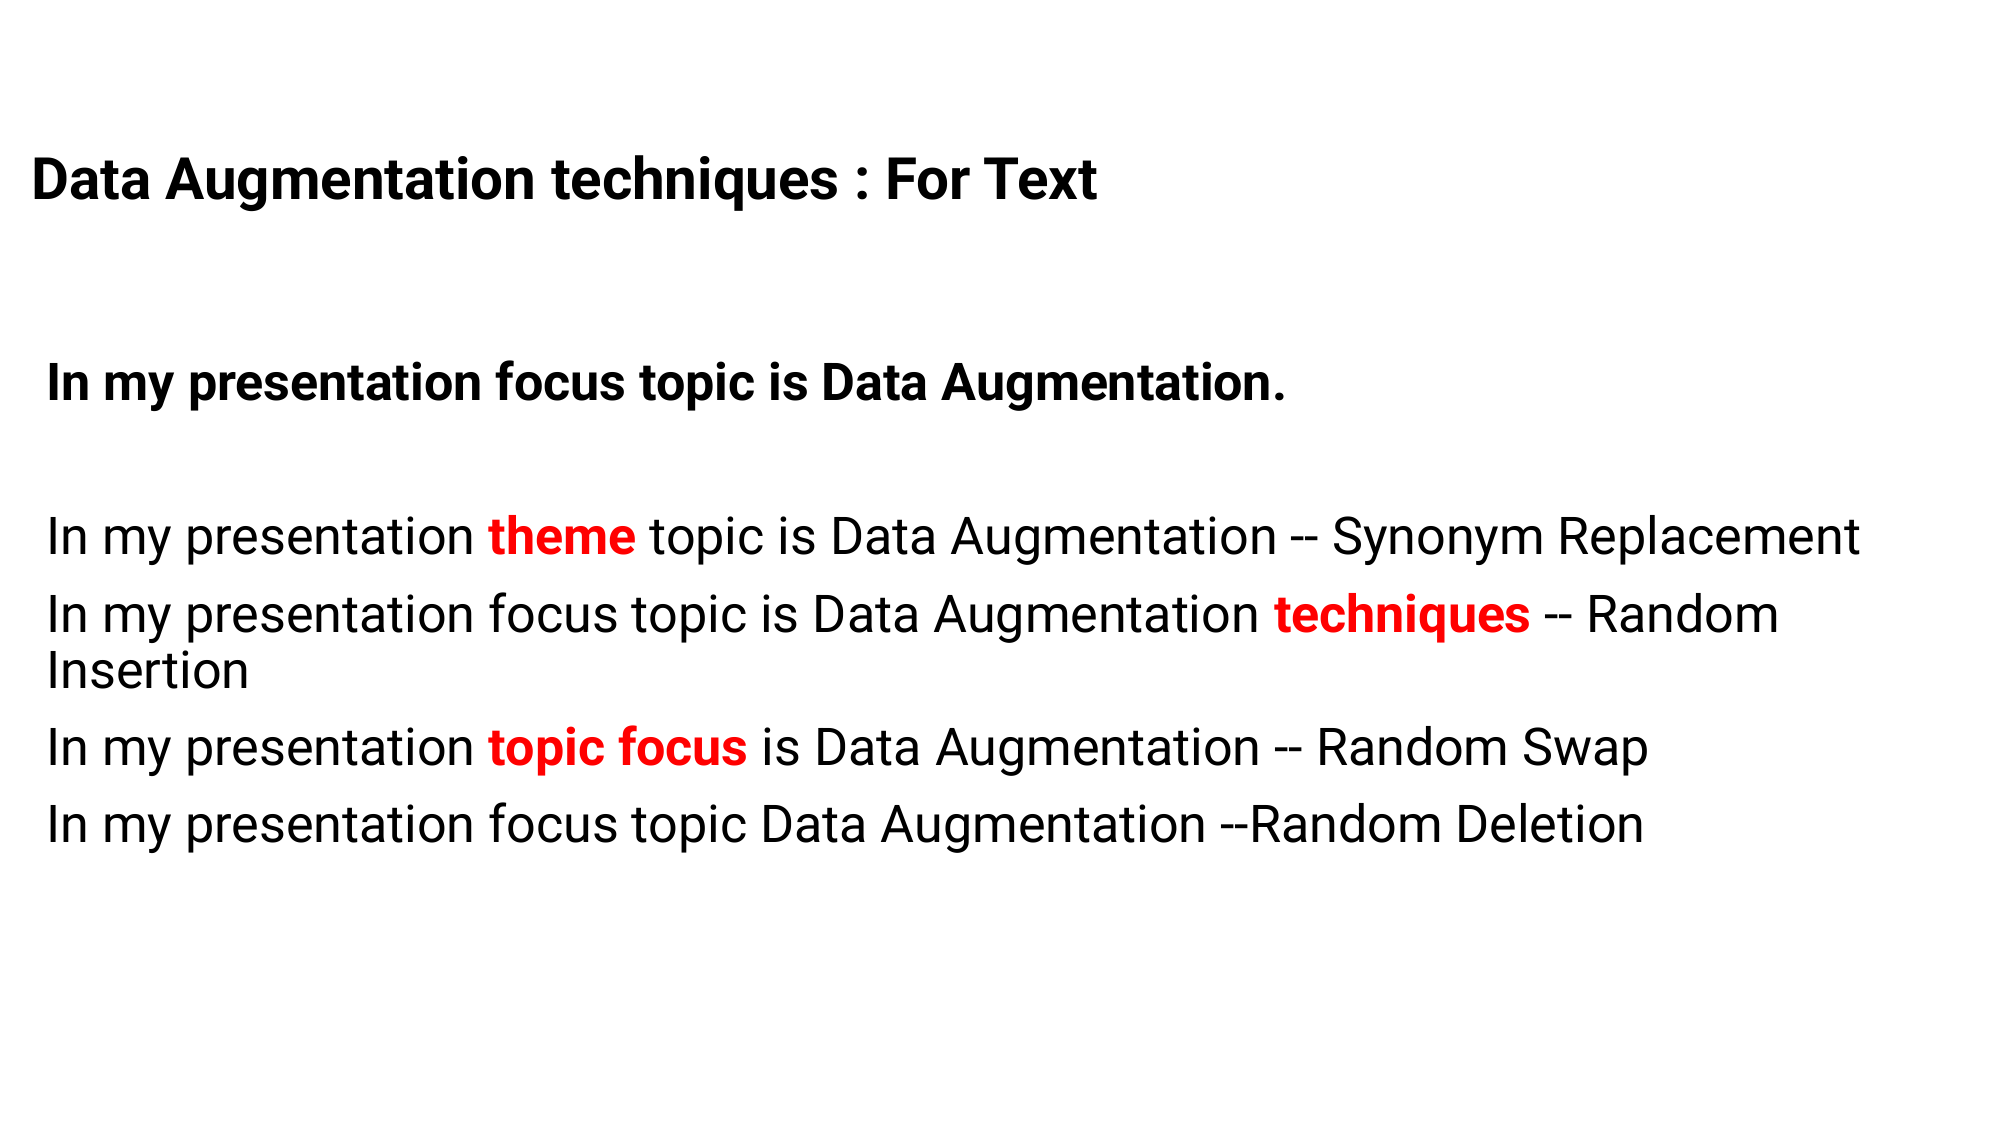

# SEMINAR WEB ENGINEERING (WS 2020/2021) DATA AUGMENTATION

Data Augmentation techniques : For Text

In my presentation focus topic is Data Augmentation.

In my presentation theme topic is Data Augmentation -- Synonym Replacement
In my presentation focus topic is Data Augmentation techniques -- Random Insertion
In my presentation topic focus is Data Augmentation -- Random Swap
In my presentation focus topic Data Augmentation --Random Deletion